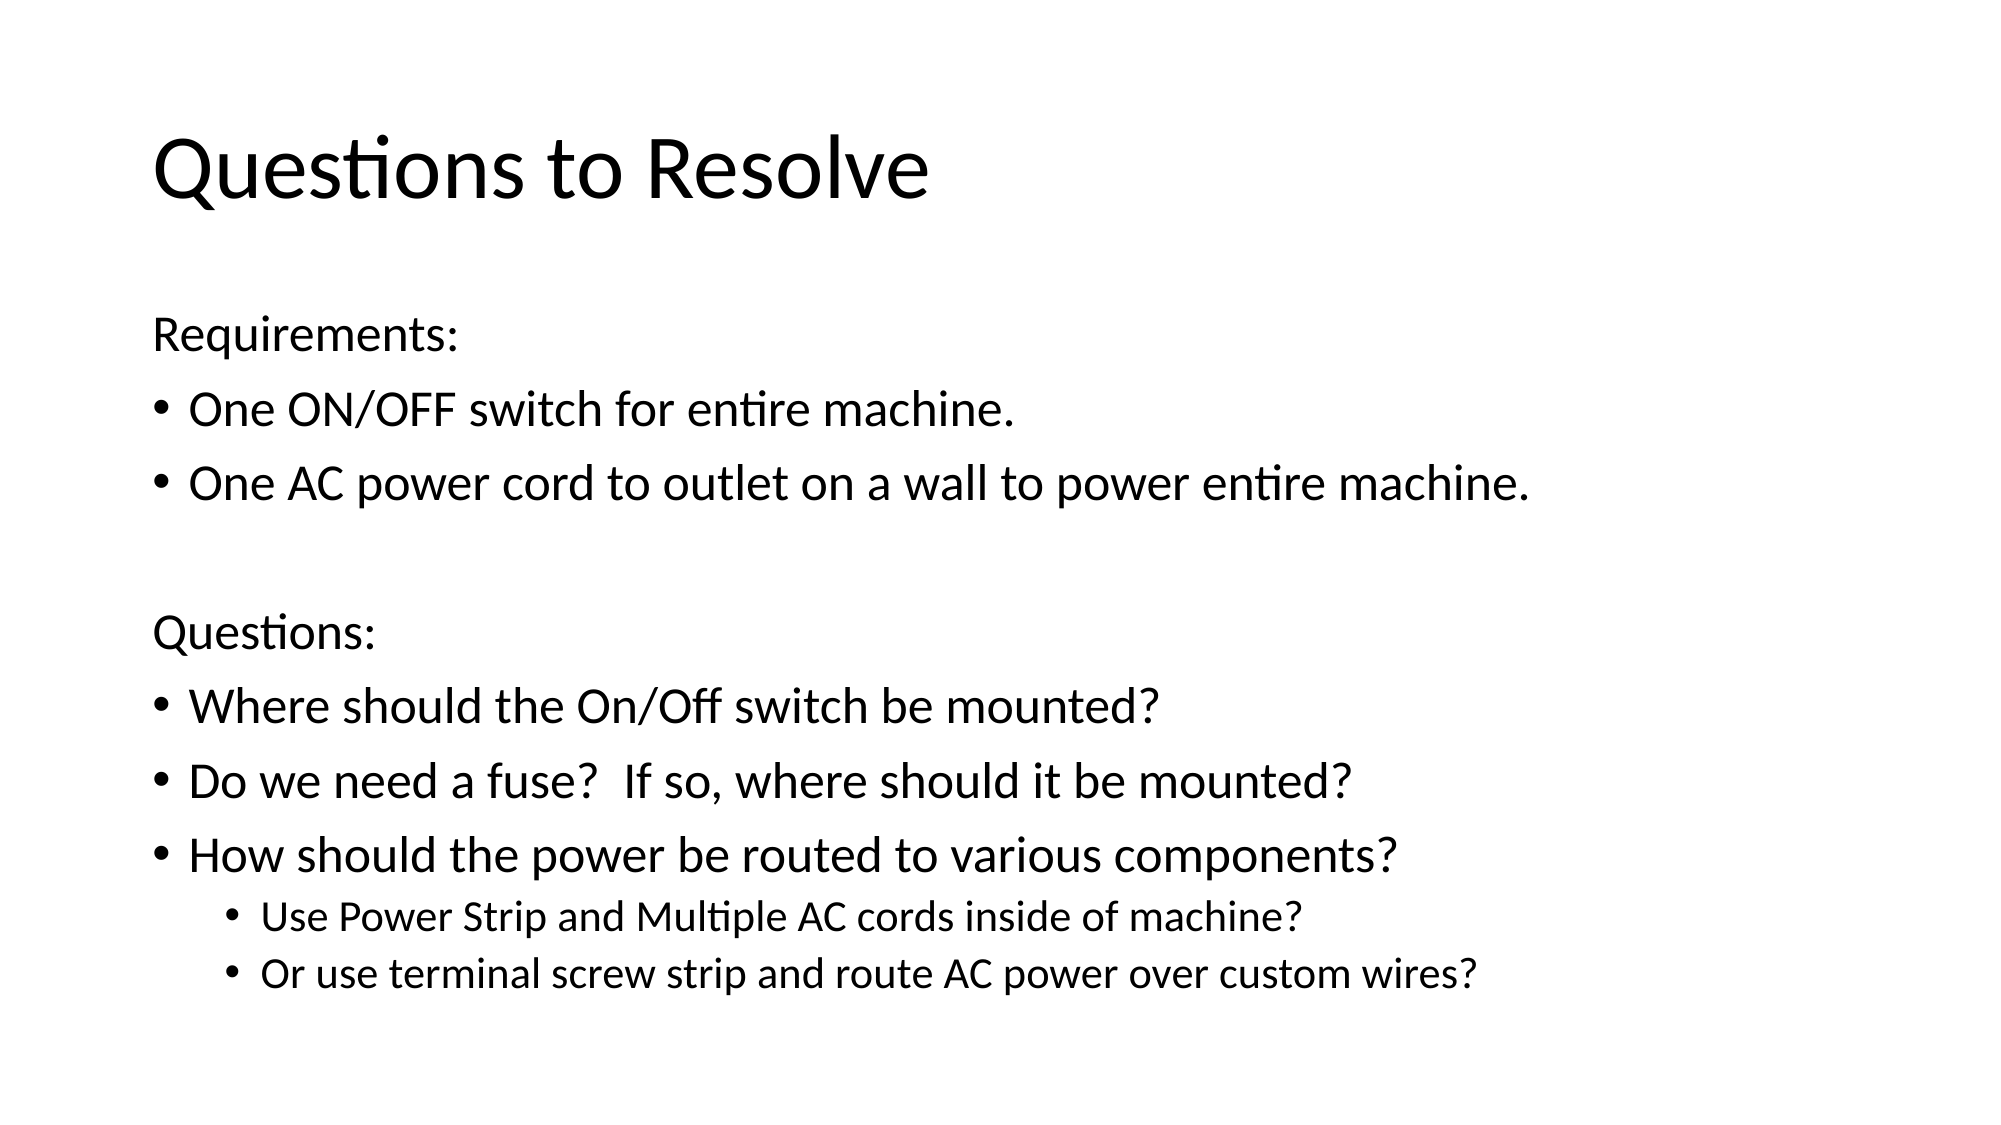

# Questions to Resolve
Requirements:
One ON/OFF switch for entire machine.
One AC power cord to outlet on a wall to power entire machine.

Questions:
Where should the On/Off switch be mounted?
Do we need a fuse?  If so, where should it be mounted?
How should the power be routed to various components?
Use Power Strip and Multiple AC cords inside of machine?
Or use terminal screw strip and route AC power over custom wires?